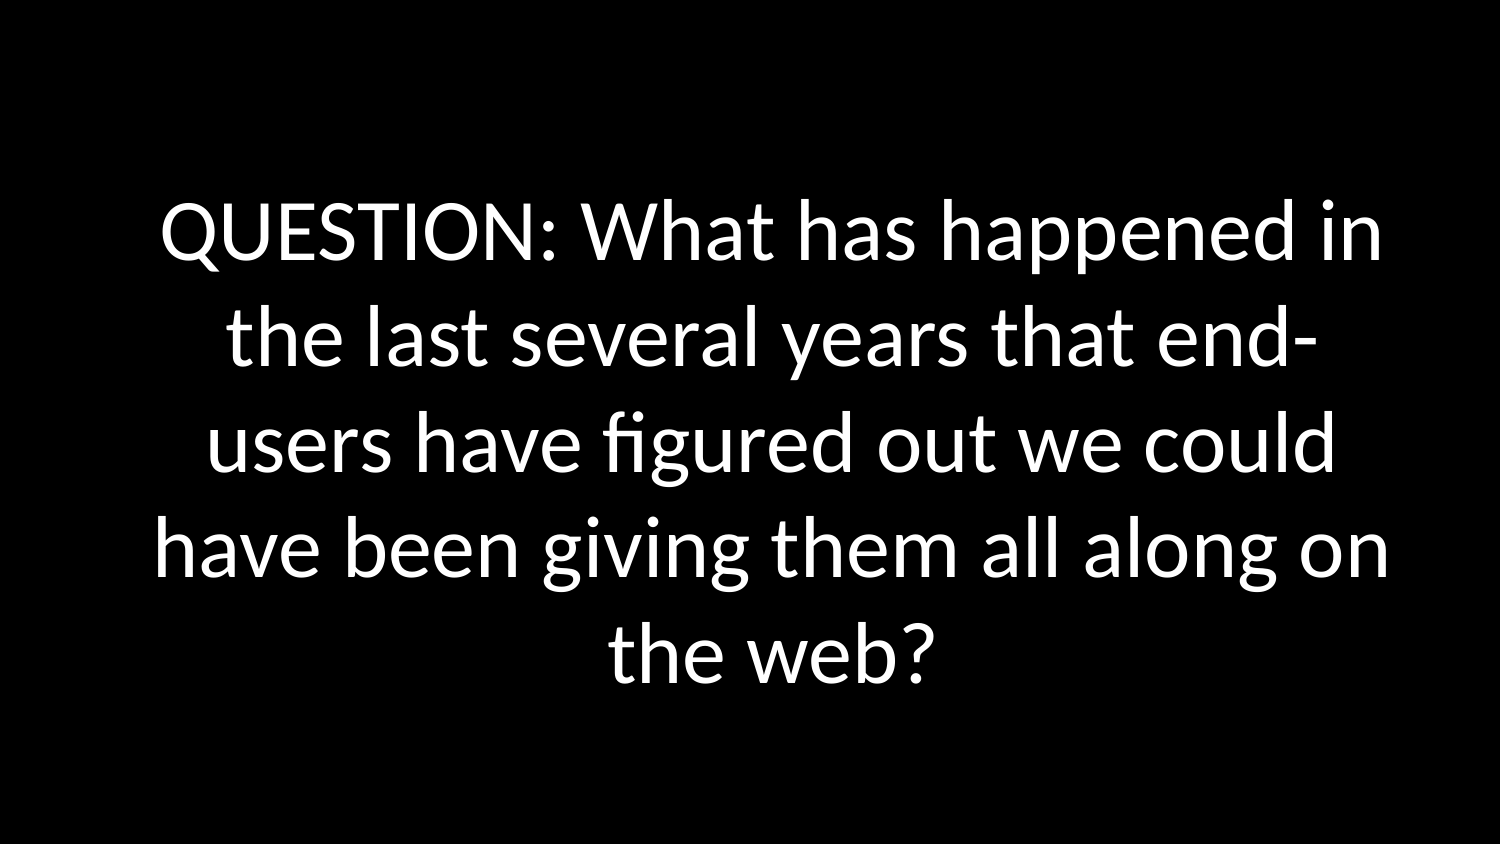

QUESTION: What has happened in the last several years that end-users have figured out we could have been giving them all along on the web?